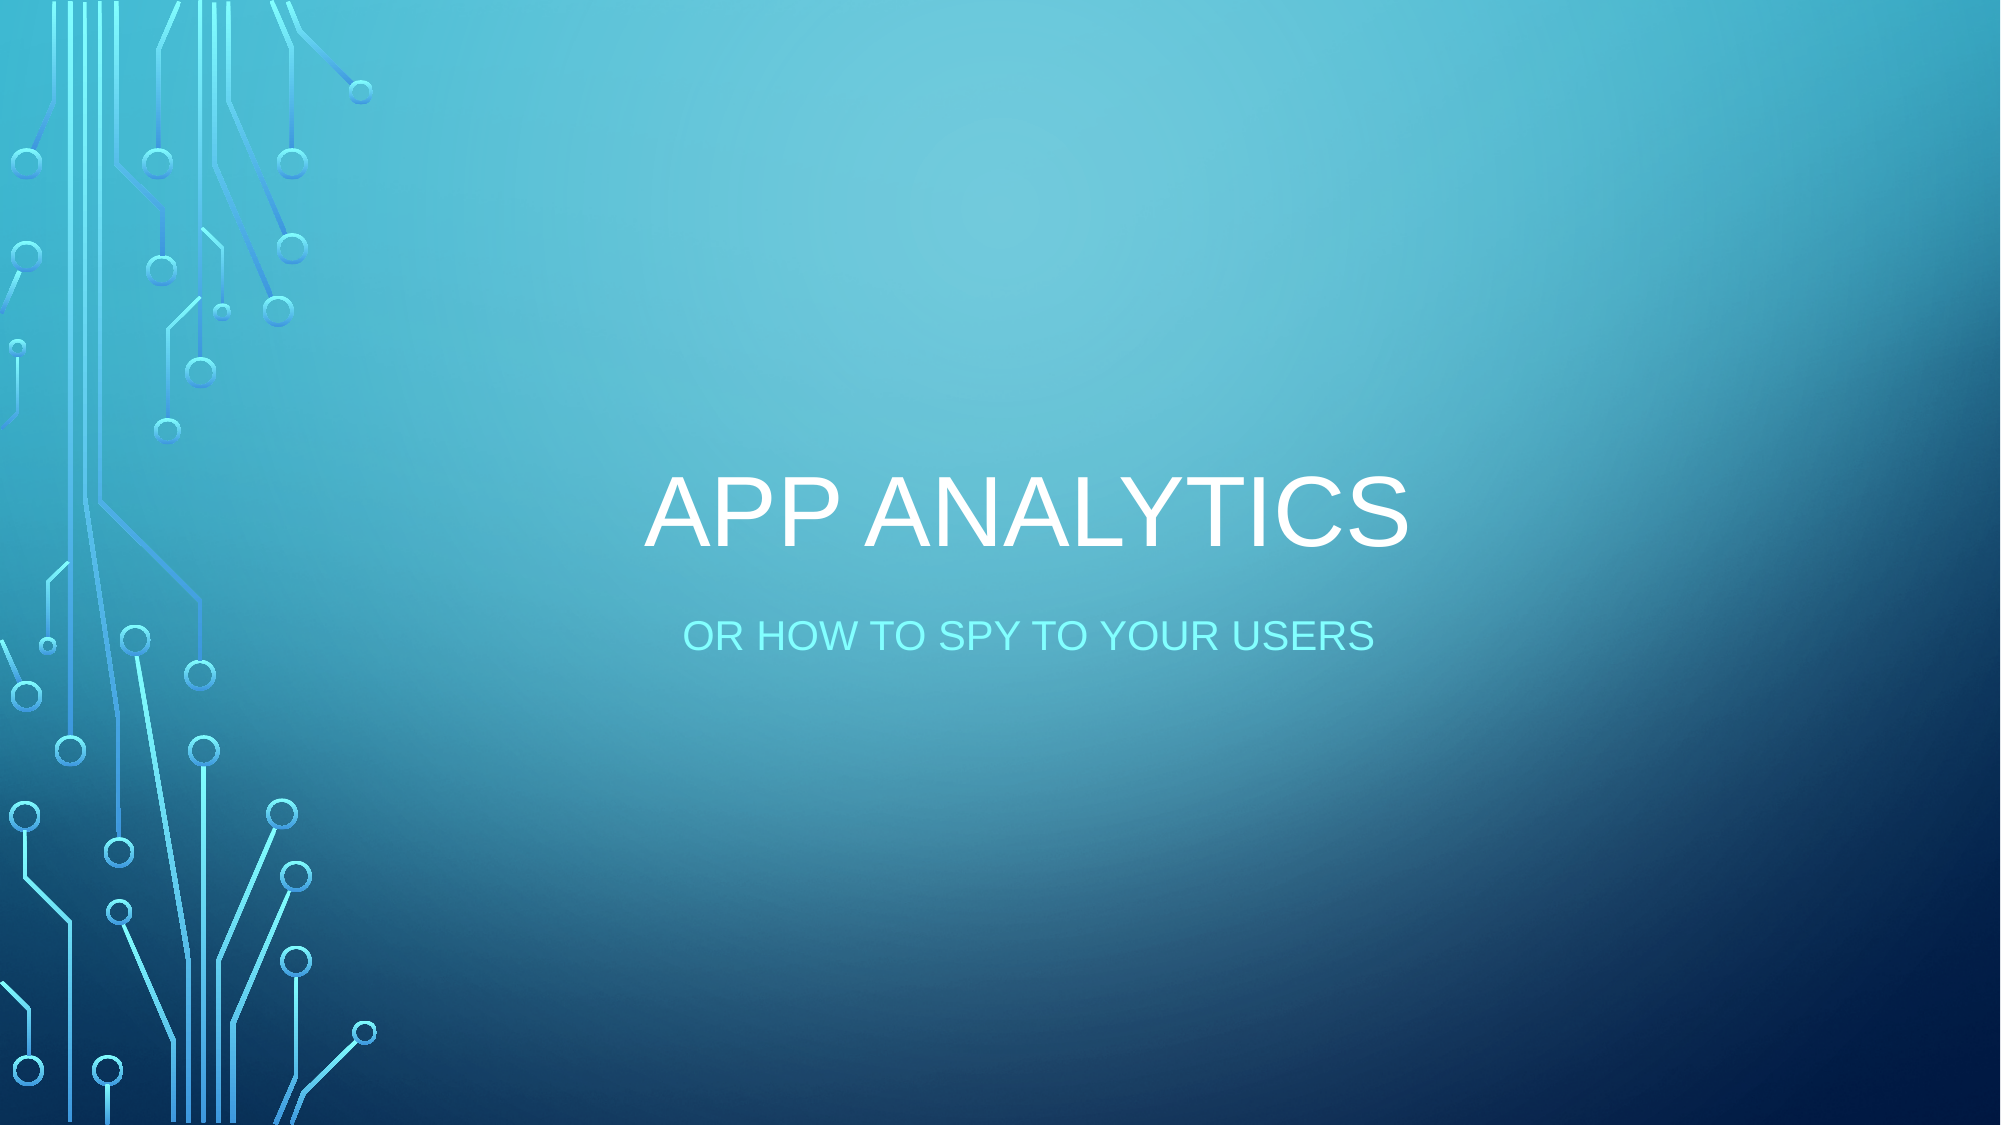

# App Analytics
Or how to spy to your users